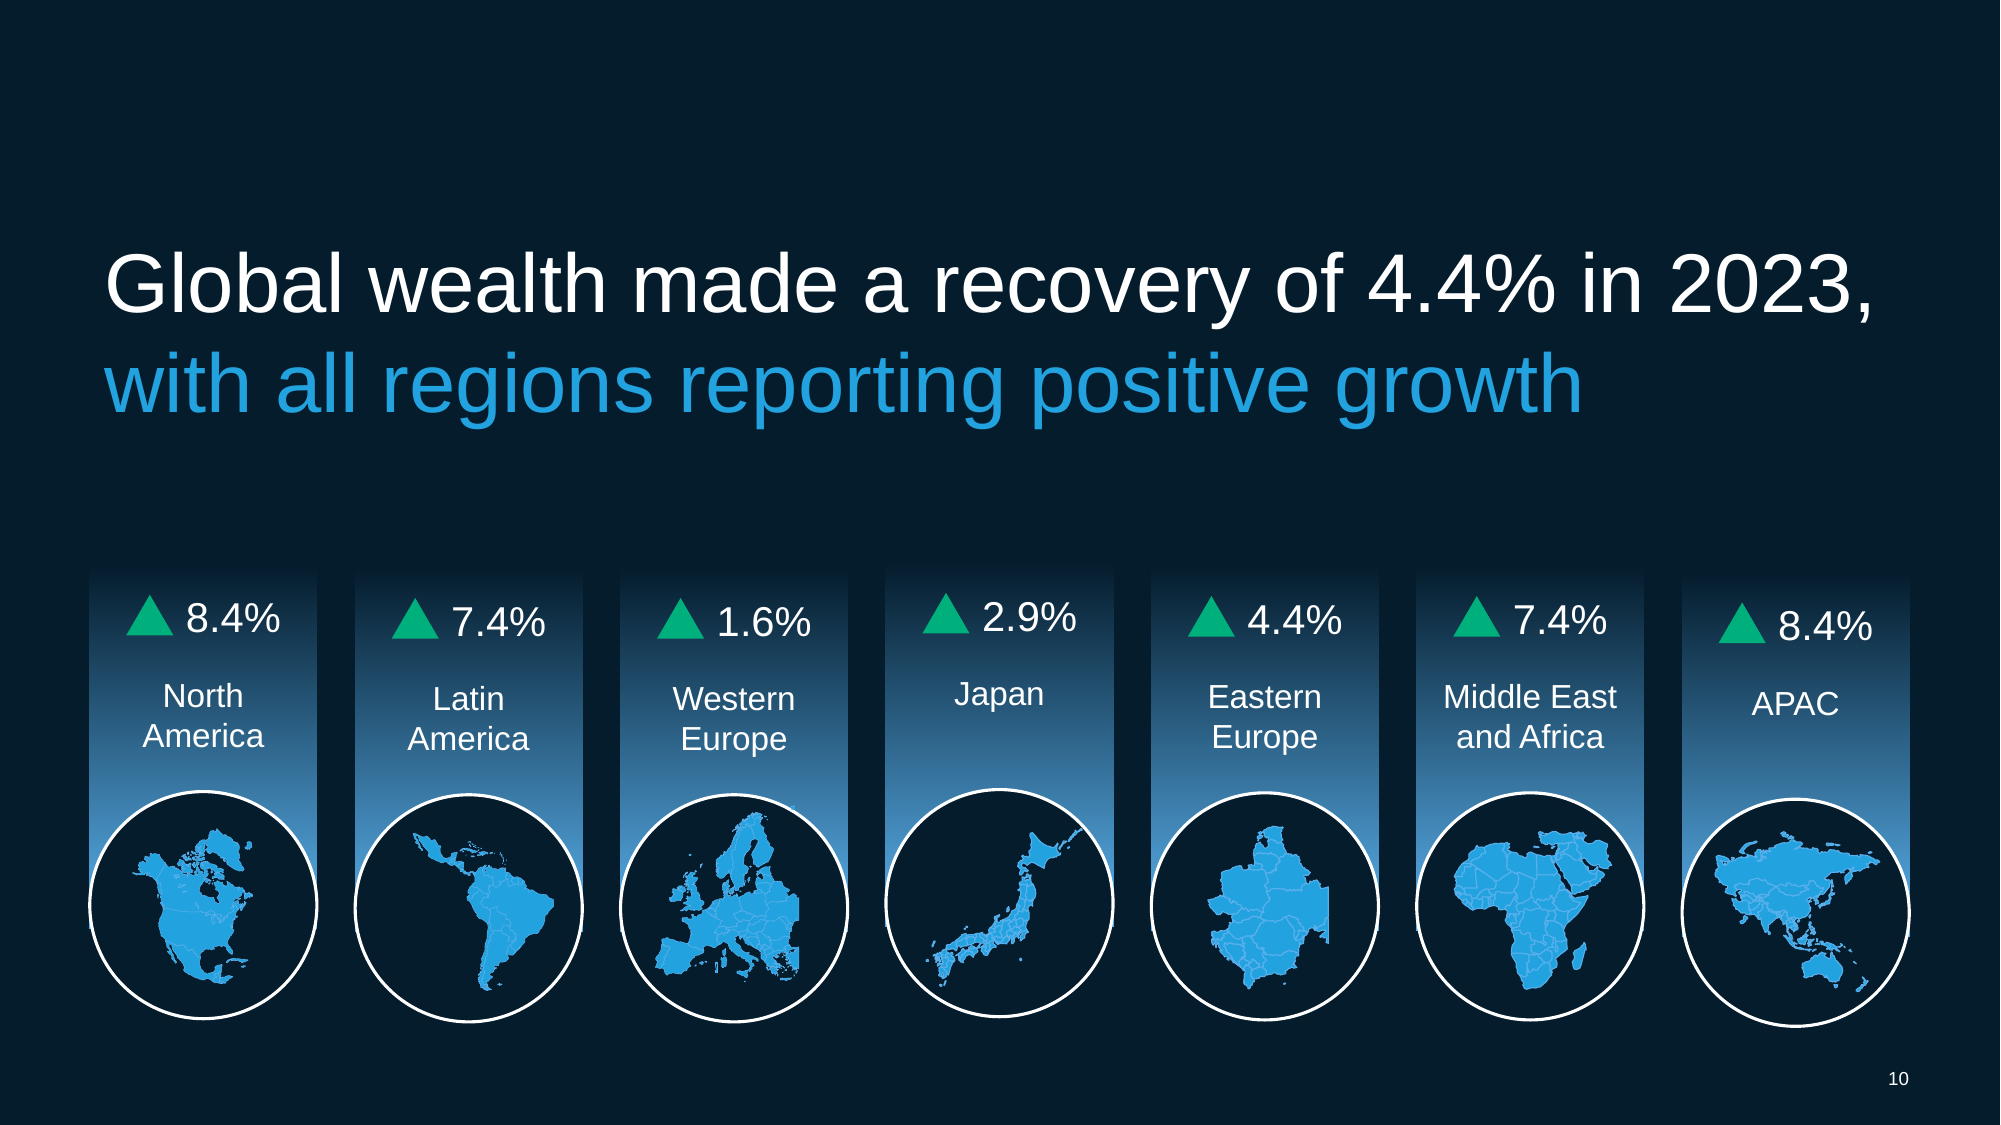

Global wealth made a recovery of 4.4% in 2023, with all regions reporting positive growth

2.9%
8.4%
4.4%
7.4%

7.4%
1.6%

8.4%

Japan
North
America
Eastern Europe
Middle East and Africa
Latin
America
Western
Europe
APAC

I